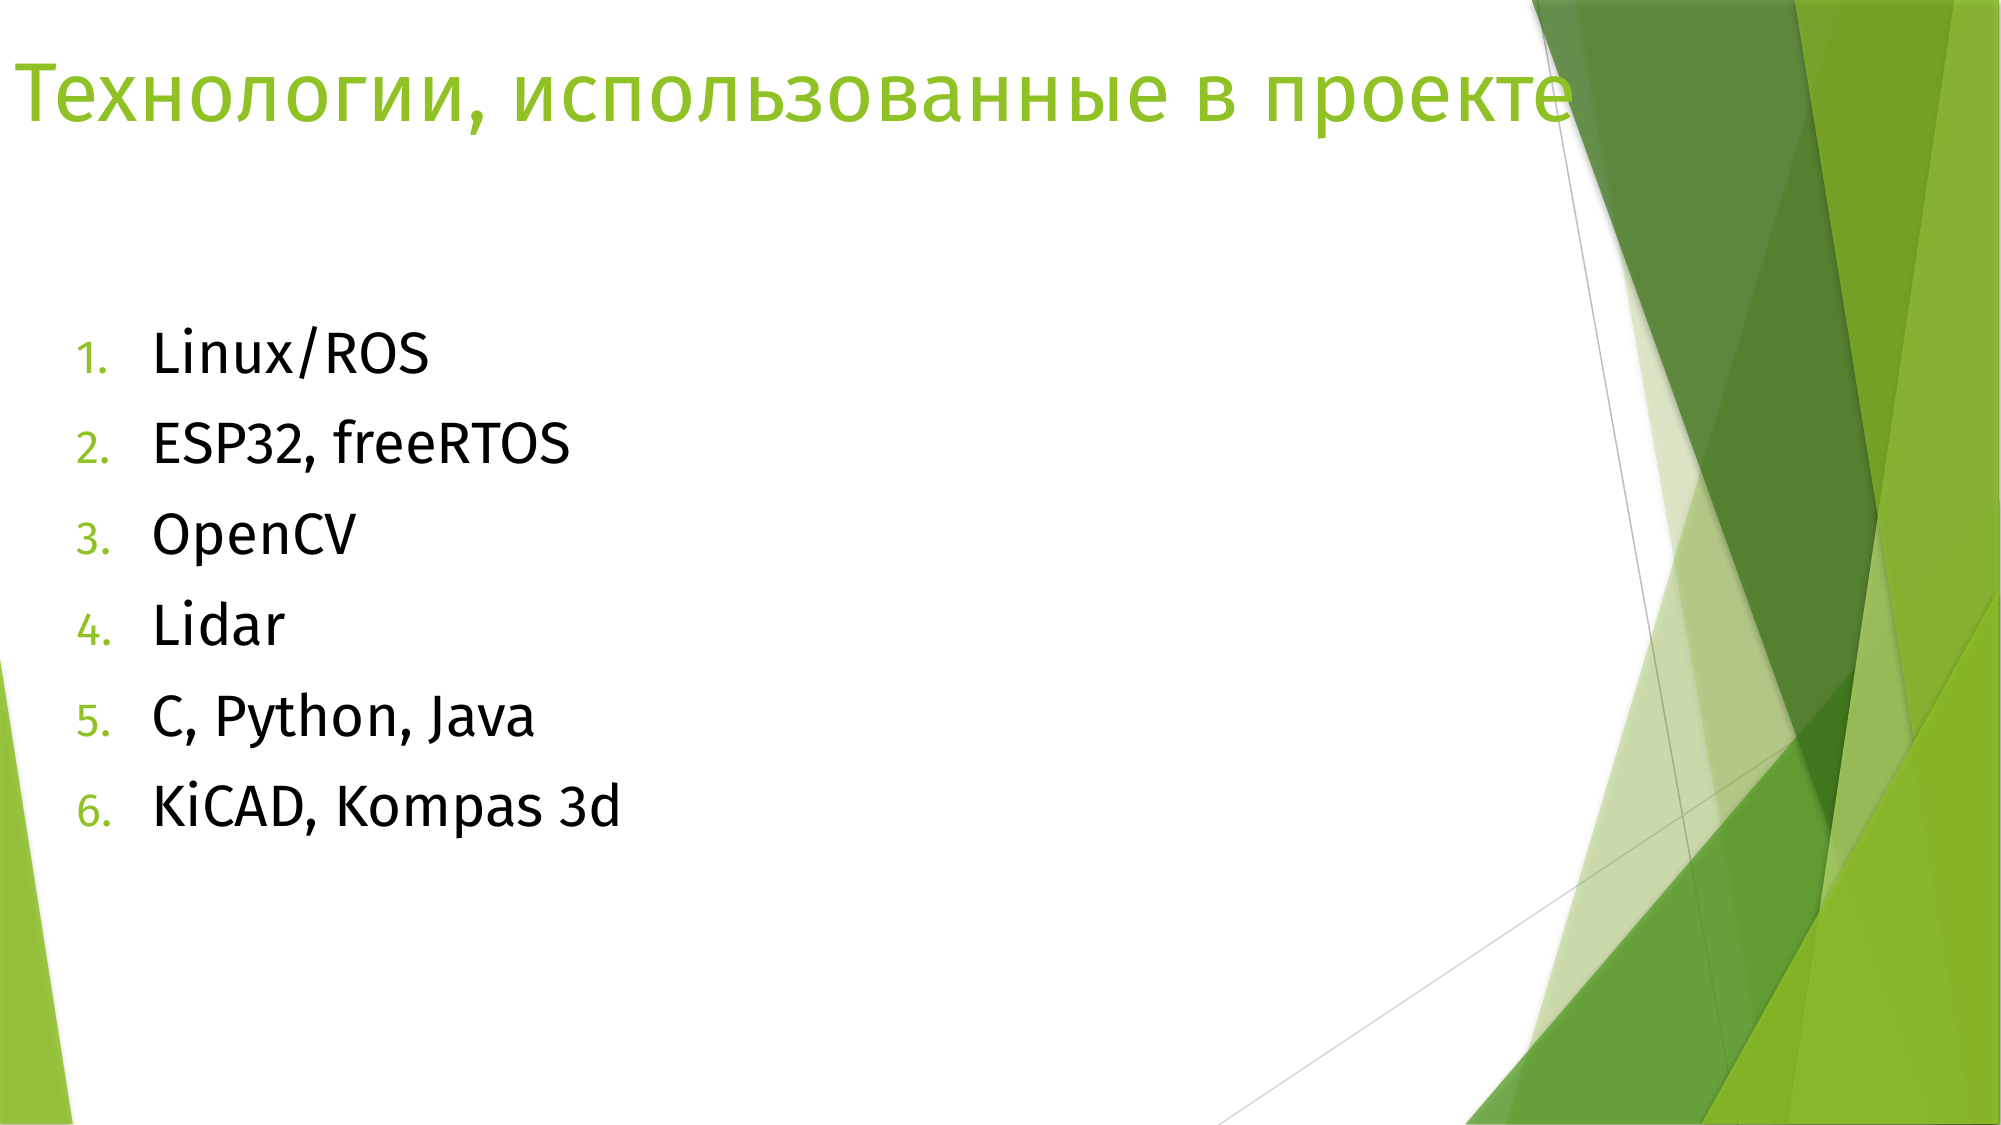

Технологии, использованные в проекте
Linux/ROS
ESP32, freeRTOS
OpenCV
Lidar
С, Python, Java
KiCAD, Kompas 3d